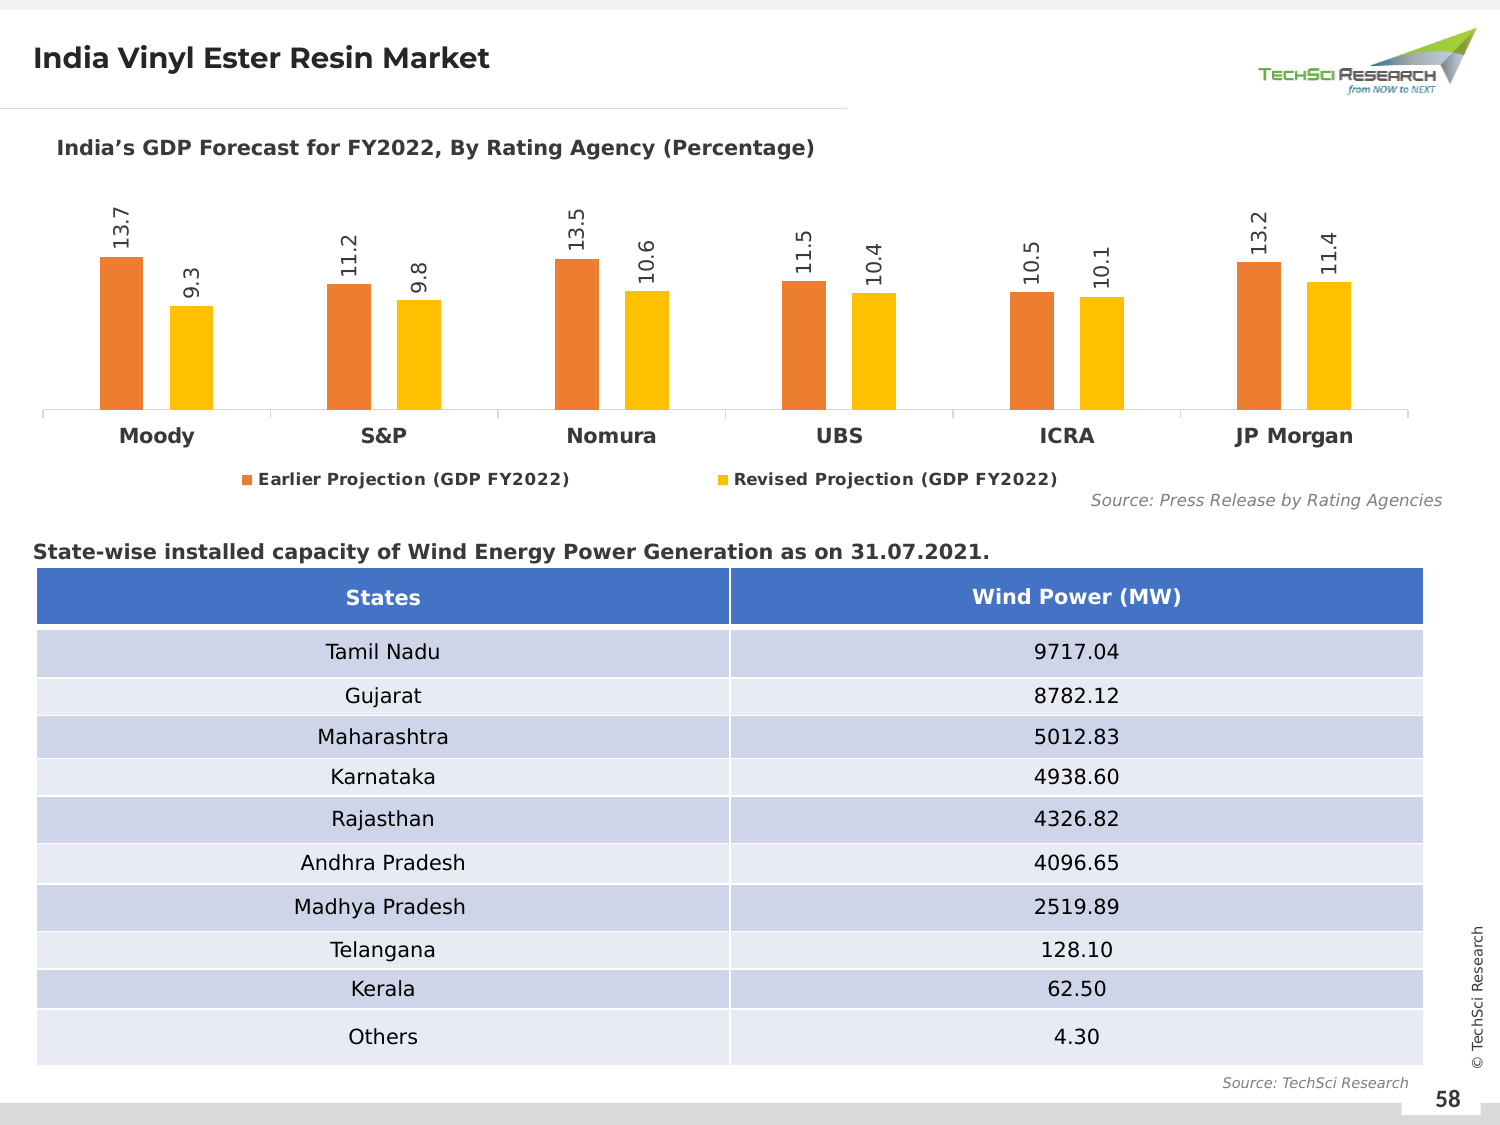

India Vinyl Ester Resin Market
India’s GDP Forecast for FY2022, By Rating Agency (Percentage)

### Chart

| Category | Earlier Projection (GDP FY2022) | Revised Projection (GDP FY2022) |
|---|---|---|
| Moody | 13.7 | 9.3 |
| S&P | 11.2 | 9.8 |
| Nomura | 13.5 | 10.6 |
| UBS | 11.5 | 10.4 |
| ICRA | 10.5 | 10.1 |
| JP Morgan | 13.2 | 11.4 |
Source: Press Release by Rating Agencies
State-wise installed capacity of Wind Energy Power Generation as on 31.07.2021.
| States | Wind Power (MW) |
| --- | --- |
| Tamil Nadu | 9717.04 |
| Gujarat | 8782.12 |
| Maharashtra | 5012.83 |
| Karnataka | 4938.60 |
| Rajasthan | 4326.82 |
| Andhra Pradesh | 4096.65 |
| Madhya Pradesh | 2519.89 |
| Telangana | 128.10 |
| Kerala | 62.50 |
| Others | 4.30 |
Source: TechSci Research